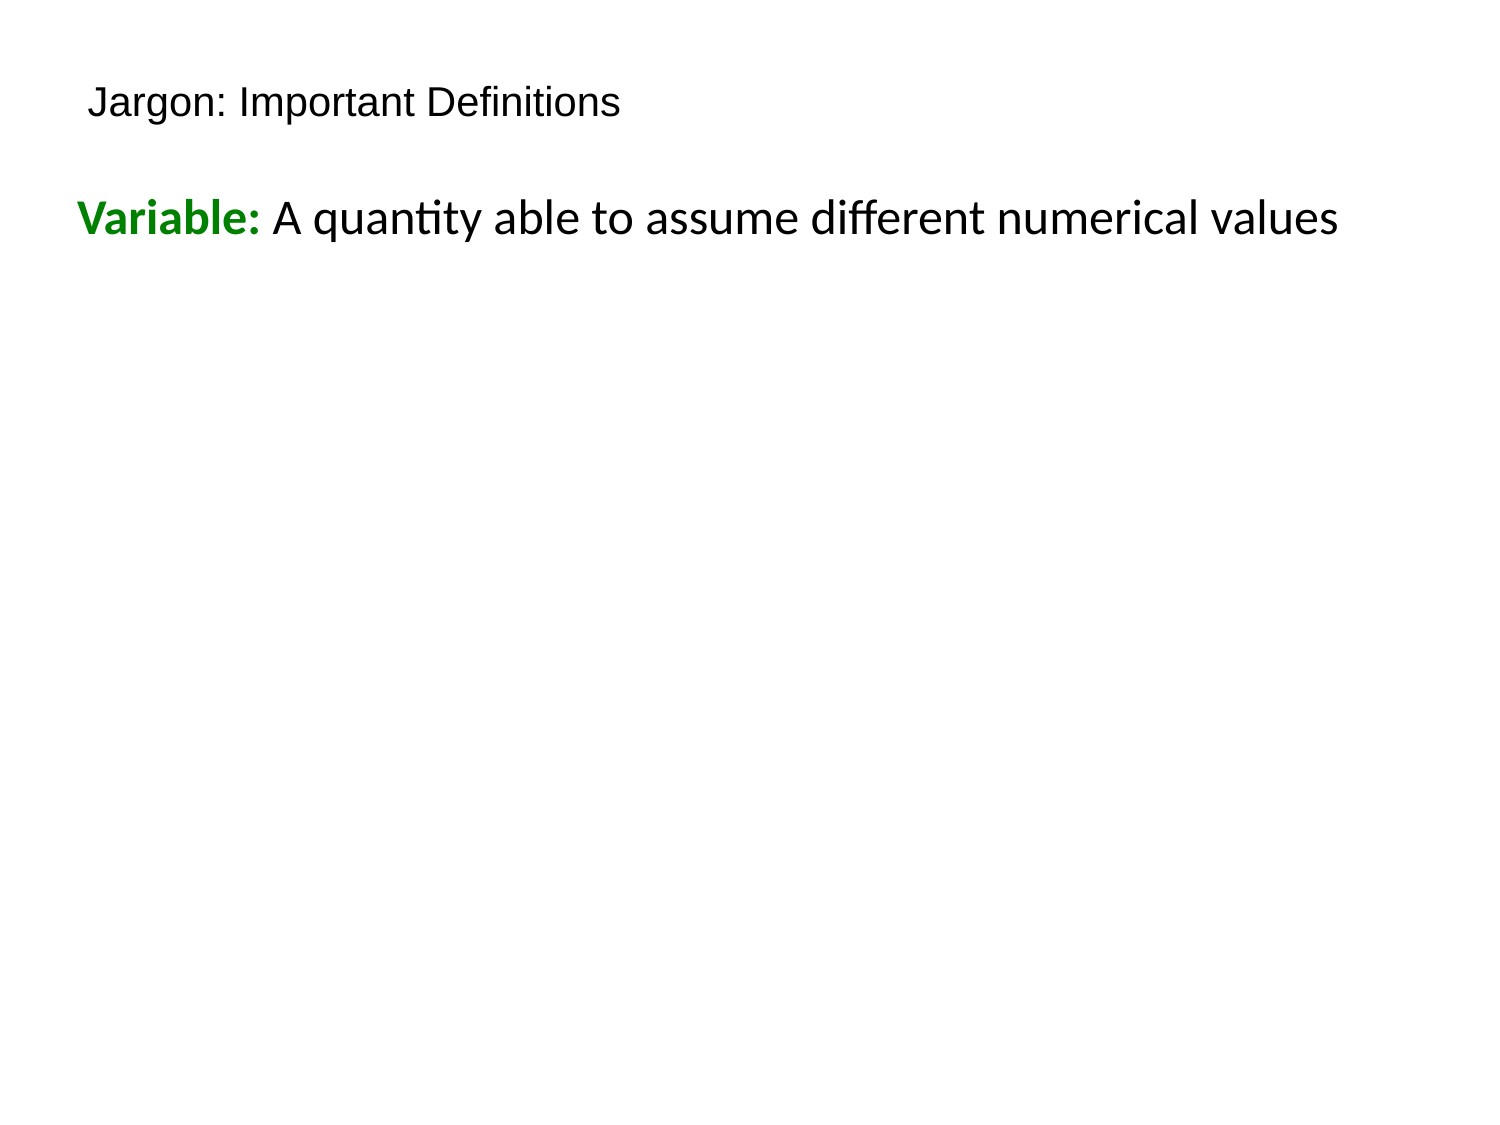

Jargon: Important Definitions
Variable: A quantity able to assume different numerical values